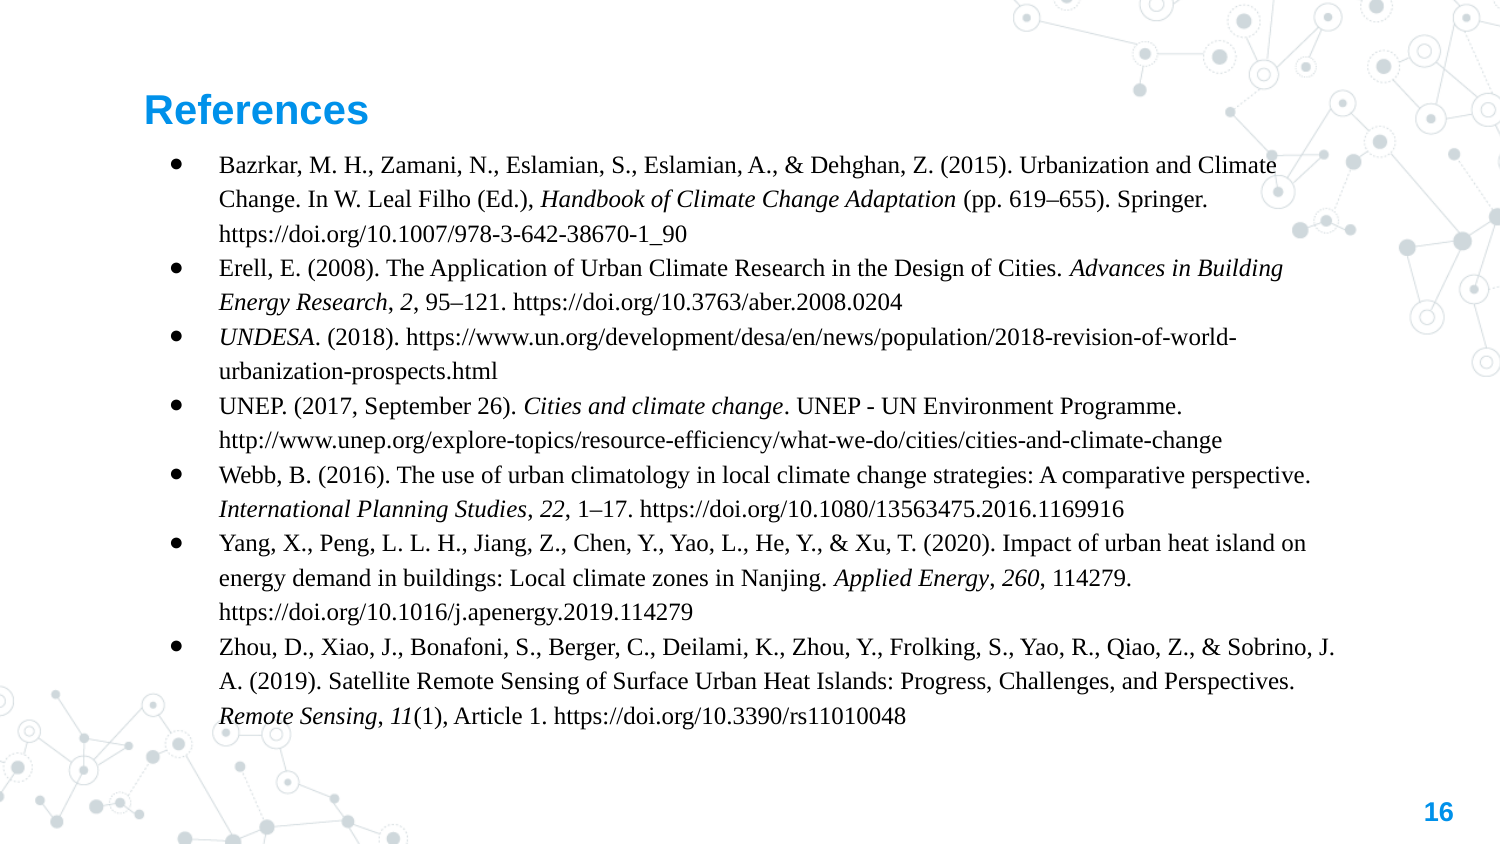

# References
Bazrkar, M. H., Zamani, N., Eslamian, S., Eslamian, A., & Dehghan, Z. (2015). Urbanization and Climate Change. In W. Leal Filho (Ed.), Handbook of Climate Change Adaptation (pp. 619–655). Springer. https://doi.org/10.1007/978-3-642-38670-1_90
Erell, E. (2008). The Application of Urban Climate Research in the Design of Cities. Advances in Building Energy Research, 2, 95–121. https://doi.org/10.3763/aber.2008.0204
UNDESA. (2018). https://www.un.org/development/desa/en/news/population/2018-revision-of-world-urbanization-prospects.html
UNEP. (2017, September 26). Cities and climate change. UNEP - UN Environment Programme. http://www.unep.org/explore-topics/resource-efficiency/what-we-do/cities/cities-and-climate-change
Webb, B. (2016). The use of urban climatology in local climate change strategies: A comparative perspective. International Planning Studies, 22, 1–17. https://doi.org/10.1080/13563475.2016.1169916
Yang, X., Peng, L. L. H., Jiang, Z., Chen, Y., Yao, L., He, Y., & Xu, T. (2020). Impact of urban heat island on energy demand in buildings: Local climate zones in Nanjing. Applied Energy, 260, 114279. https://doi.org/10.1016/j.apenergy.2019.114279
Zhou, D., Xiao, J., Bonafoni, S., Berger, C., Deilami, K., Zhou, Y., Frolking, S., Yao, R., Qiao, Z., & Sobrino, J. A. (2019). Satellite Remote Sensing of Surface Urban Heat Islands: Progress, Challenges, and Perspectives. Remote Sensing, 11(1), Article 1. https://doi.org/10.3390/rs11010048

16